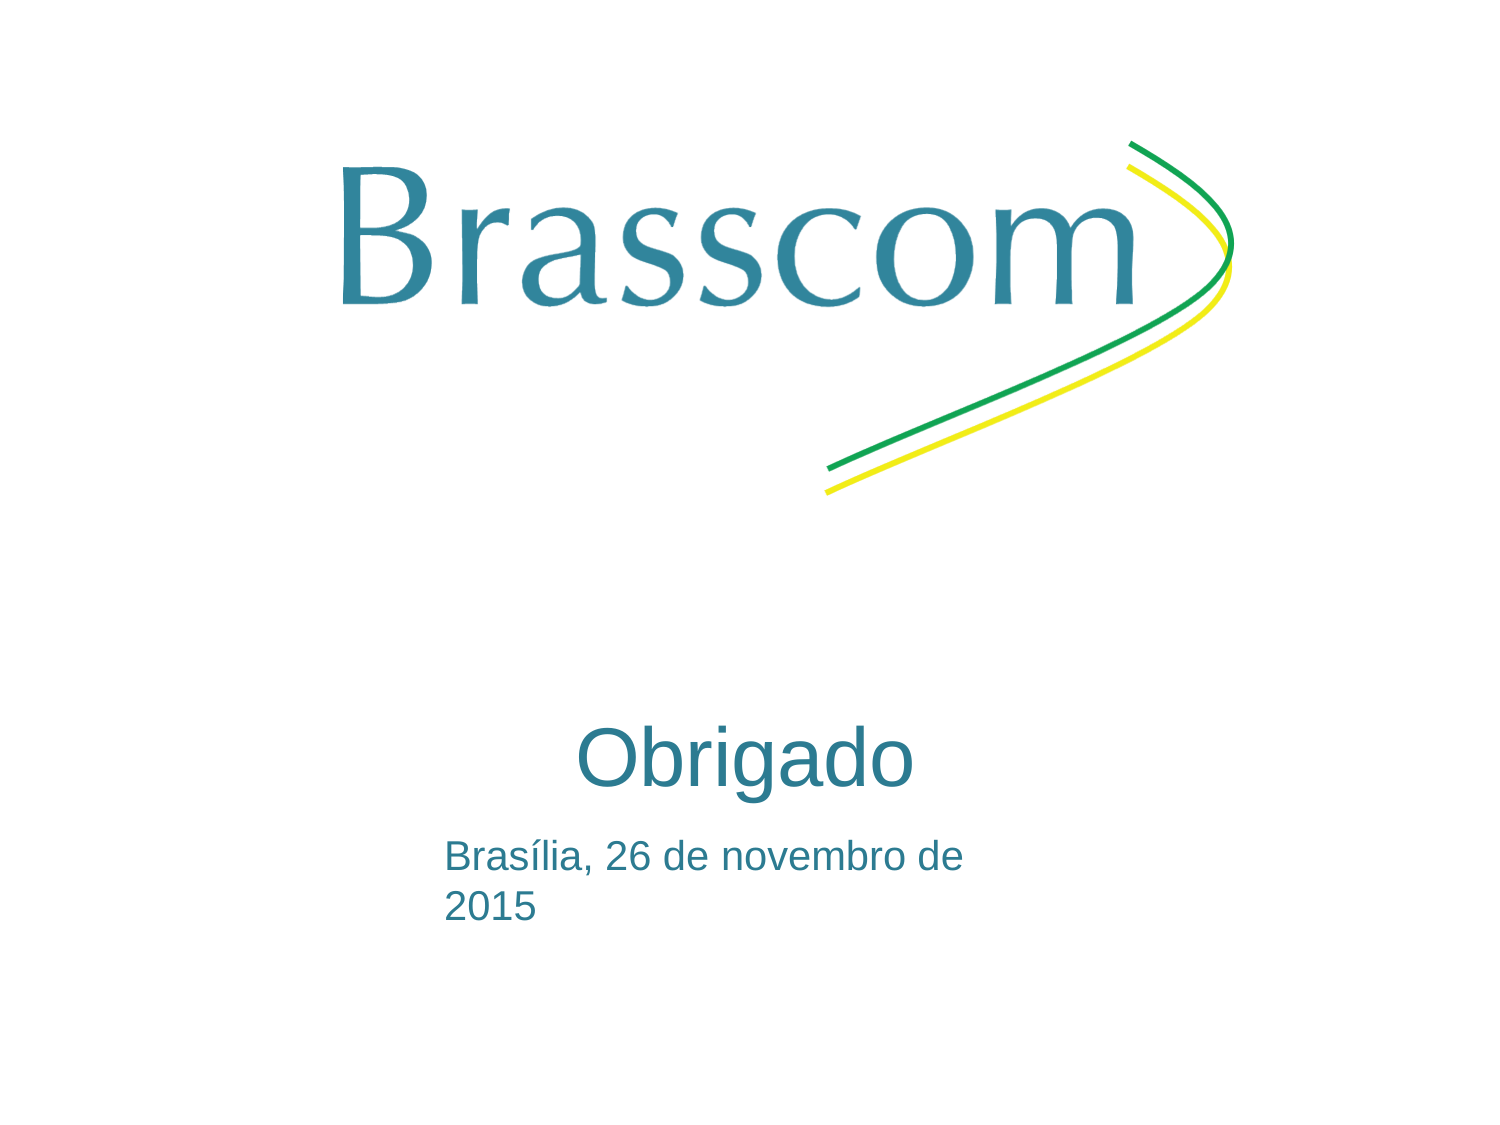

Obrigado
Brasília, 26 de novembro de 2015